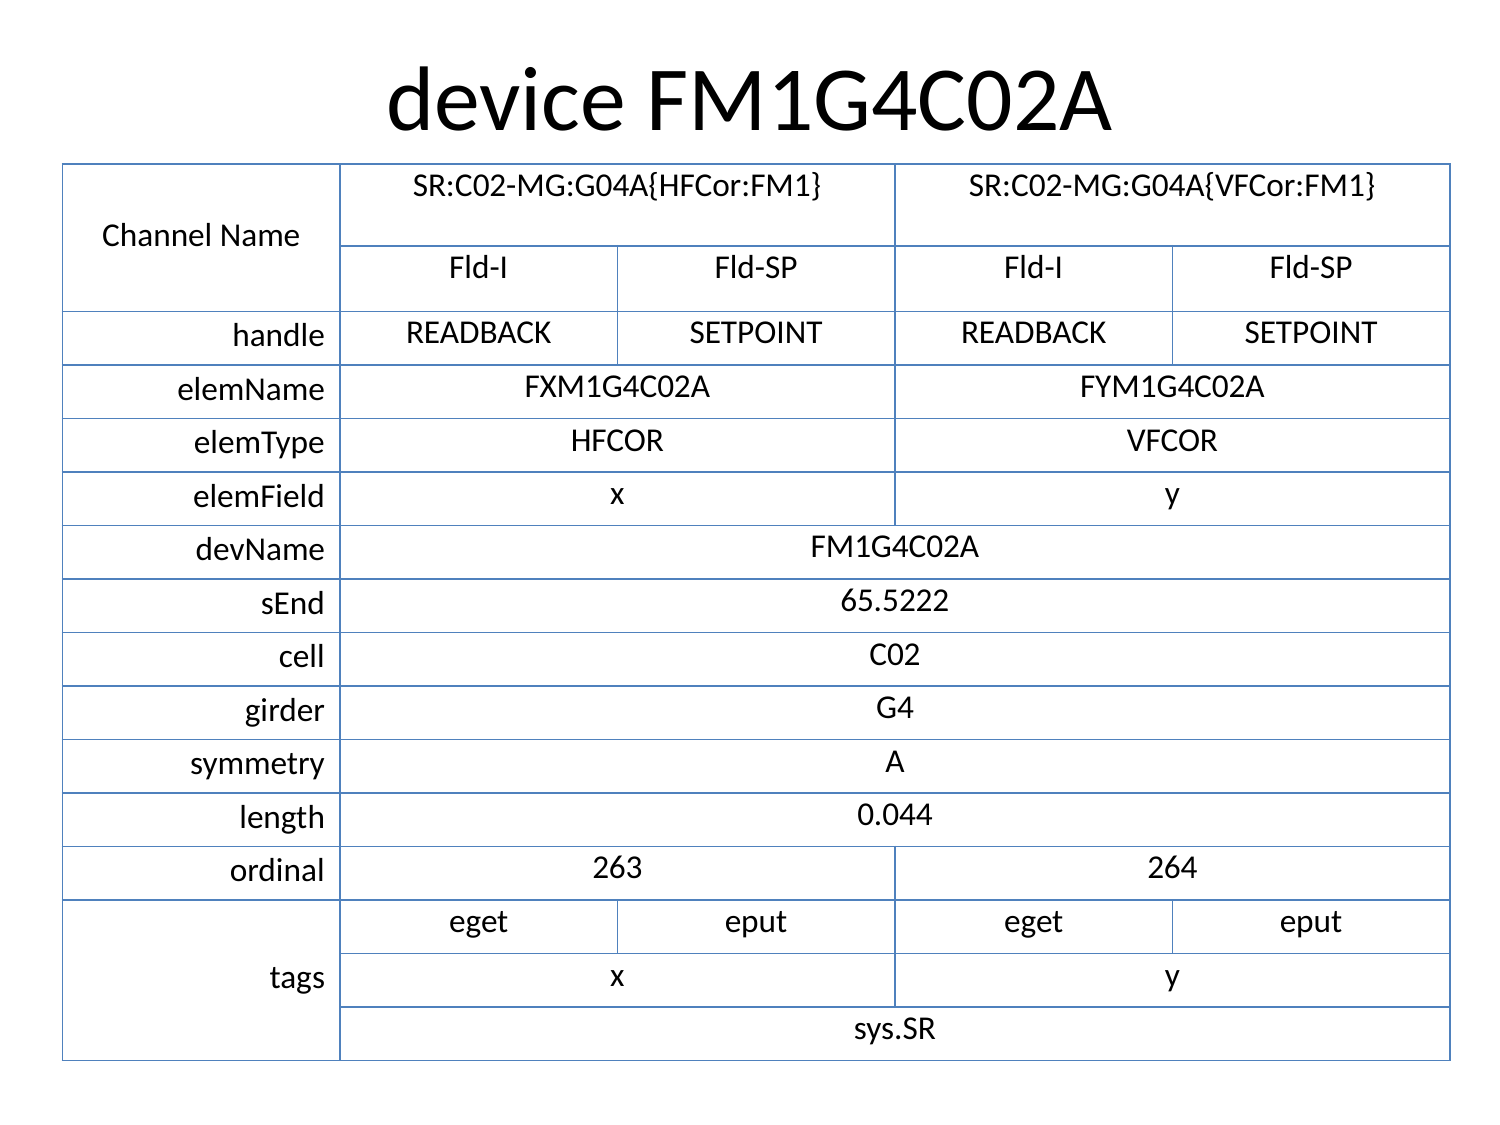

# device FM1G4C02A
| Channel Name | SR:C02-MG:G04A{HFCor:FM1} |  | SR:C02-MG:G04A{VFCor:FM1} |  |
| --- | --- | --- | --- | --- |
|  | Fld-I | Fld-SP | Fld-I | Fld-SP |
| handle | READBACK | SETPOINT | READBACK | SETPOINT |
| elemName | FXM1G4C02A |  | FYM1G4C02A |  |
| elemType | HFCOR |  | VFCOR |  |
| elemField | x |  | y |  |
| devName | FM1G4C02A |  |  |  |
| sEnd | 65.5222 |  |  |  |
| cell | C02 |  |  |  |
| girder | G4 |  |  |  |
| symmetry | A |  |  |  |
| length | 0.044 |  |  |  |
| ordinal | 263 |  | 264 |  |
| tags | eget | eput | eget | eput |
|  | x |  | y |  |
|  | sys.SR |  |  |  |